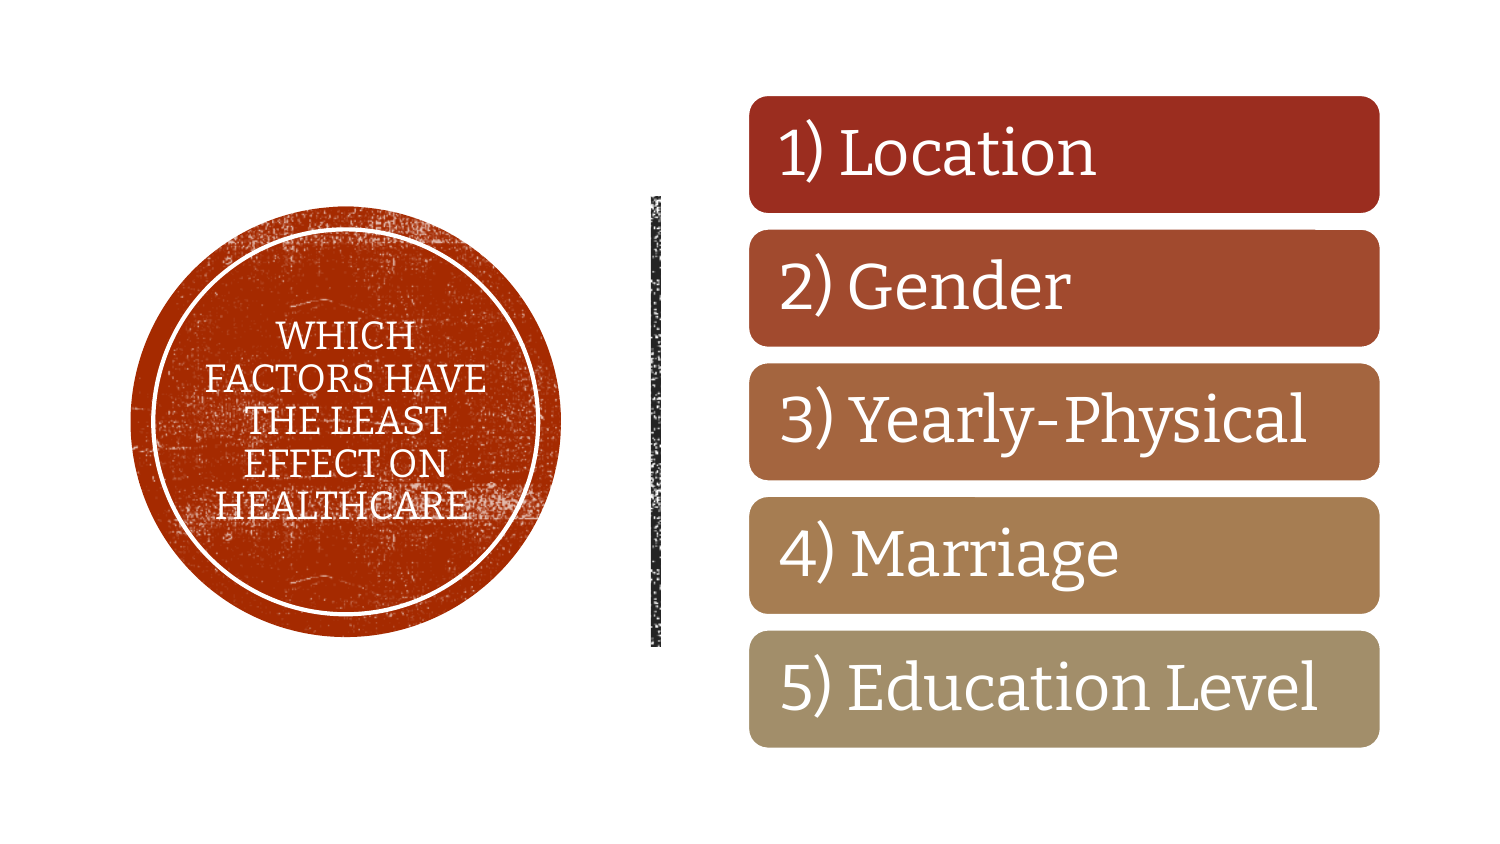

1) Location
2) Gender
3) Yearly-Physical
4) Marriage
5) Education Level

# Which factors have the least effect on healthcare